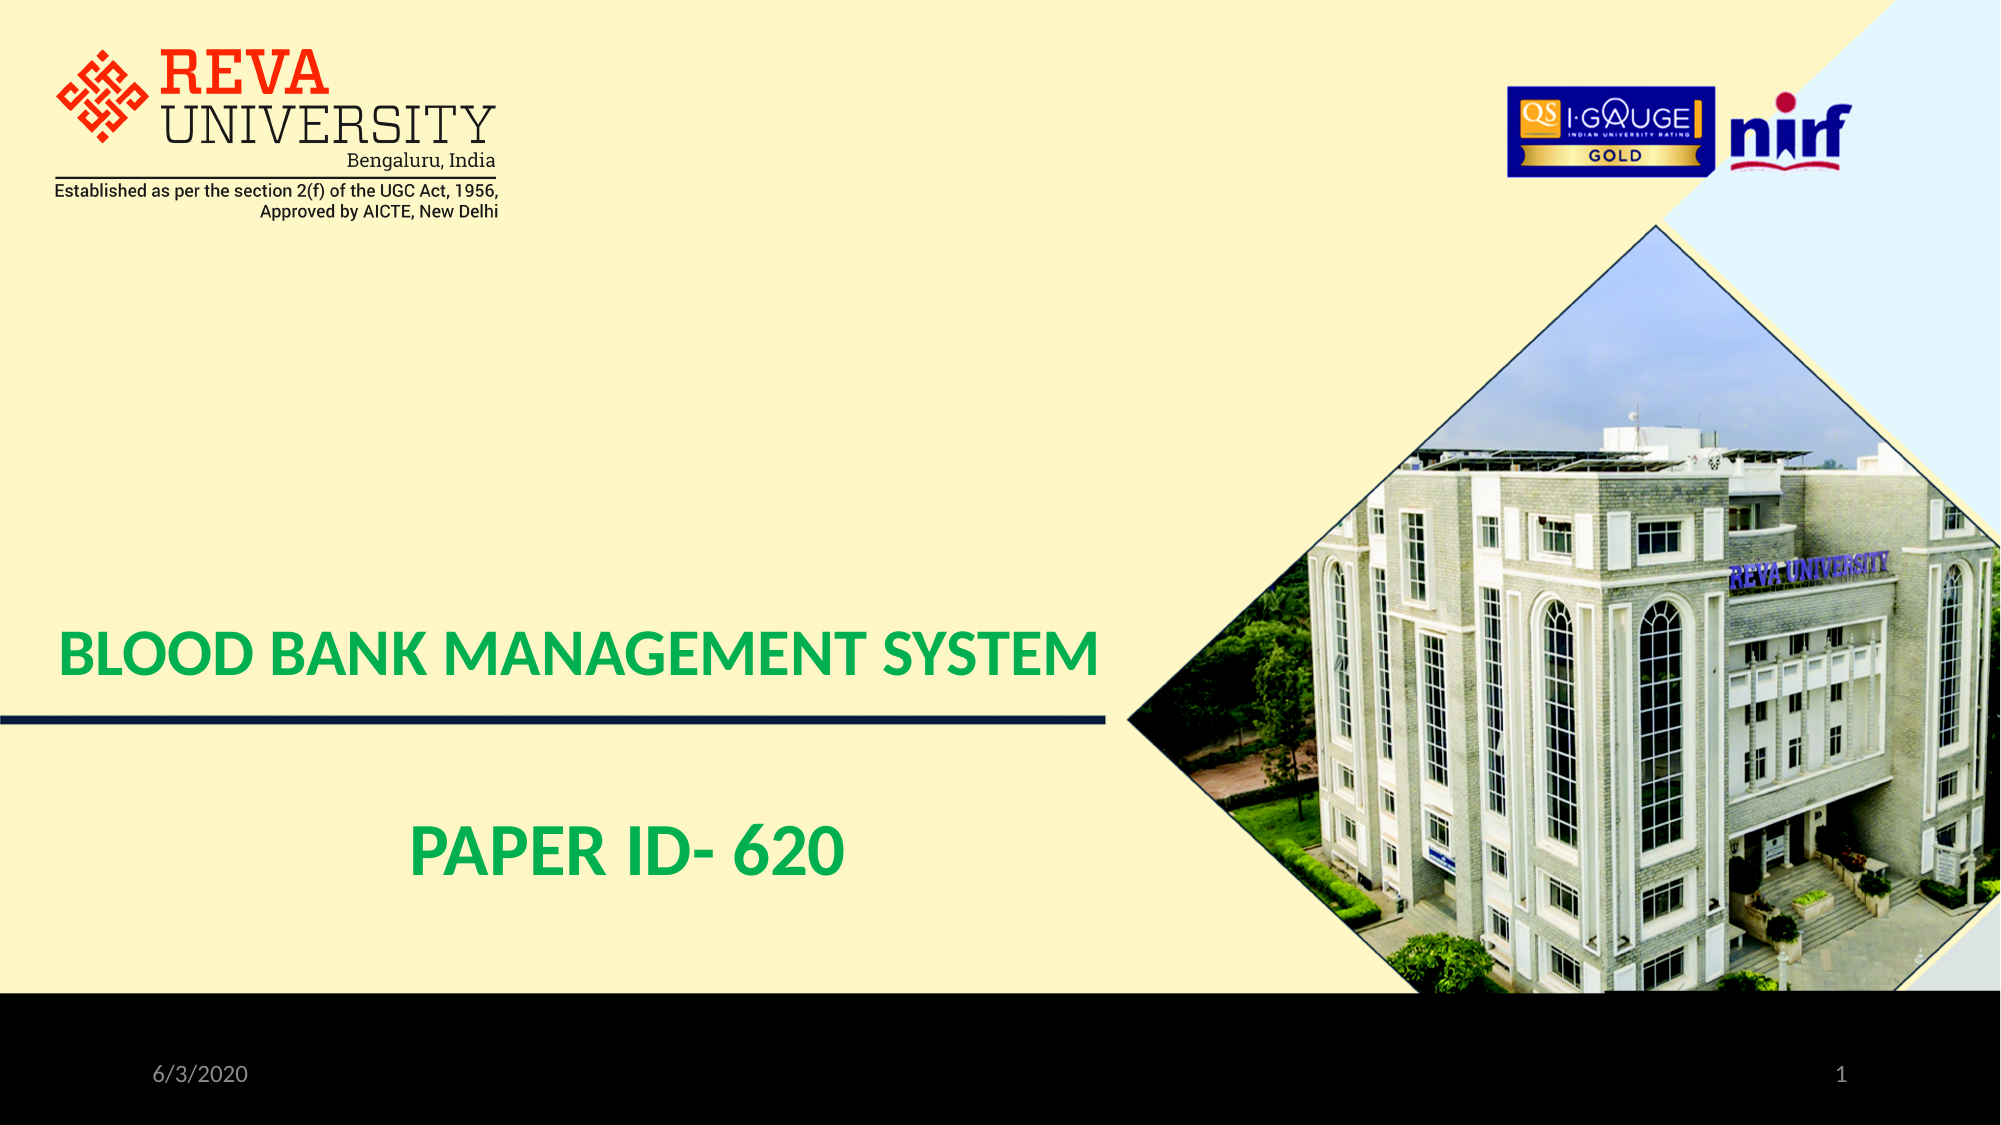

BLOOD BANK MANAGEMENT SYSTEM
PAPER ID- 620
6/3/2020
1